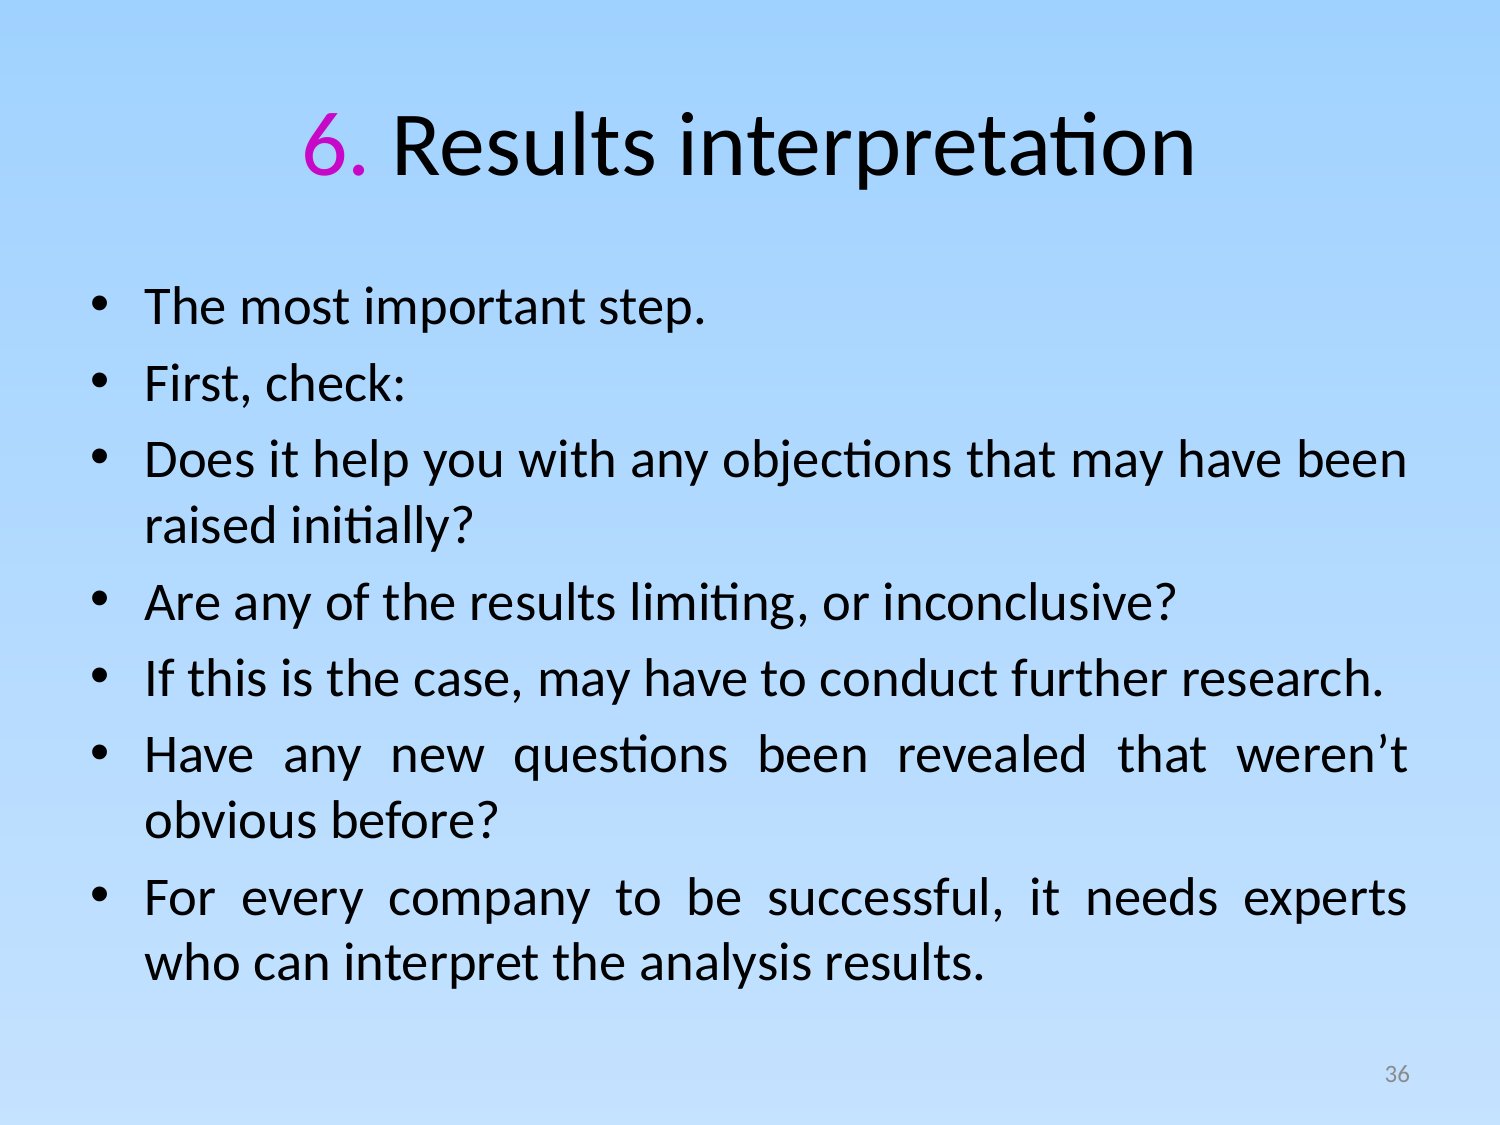

# 6. Results interpretation
The most important step.
First, check:
Does it help you with any objections that may have been raised initially?
Are any of the results limiting, or inconclusive?
If this is the case, may have to conduct further research.
Have any new questions been revealed that weren’t obvious before?
For every company to be successful, it needs experts who can interpret the analysis results.

36